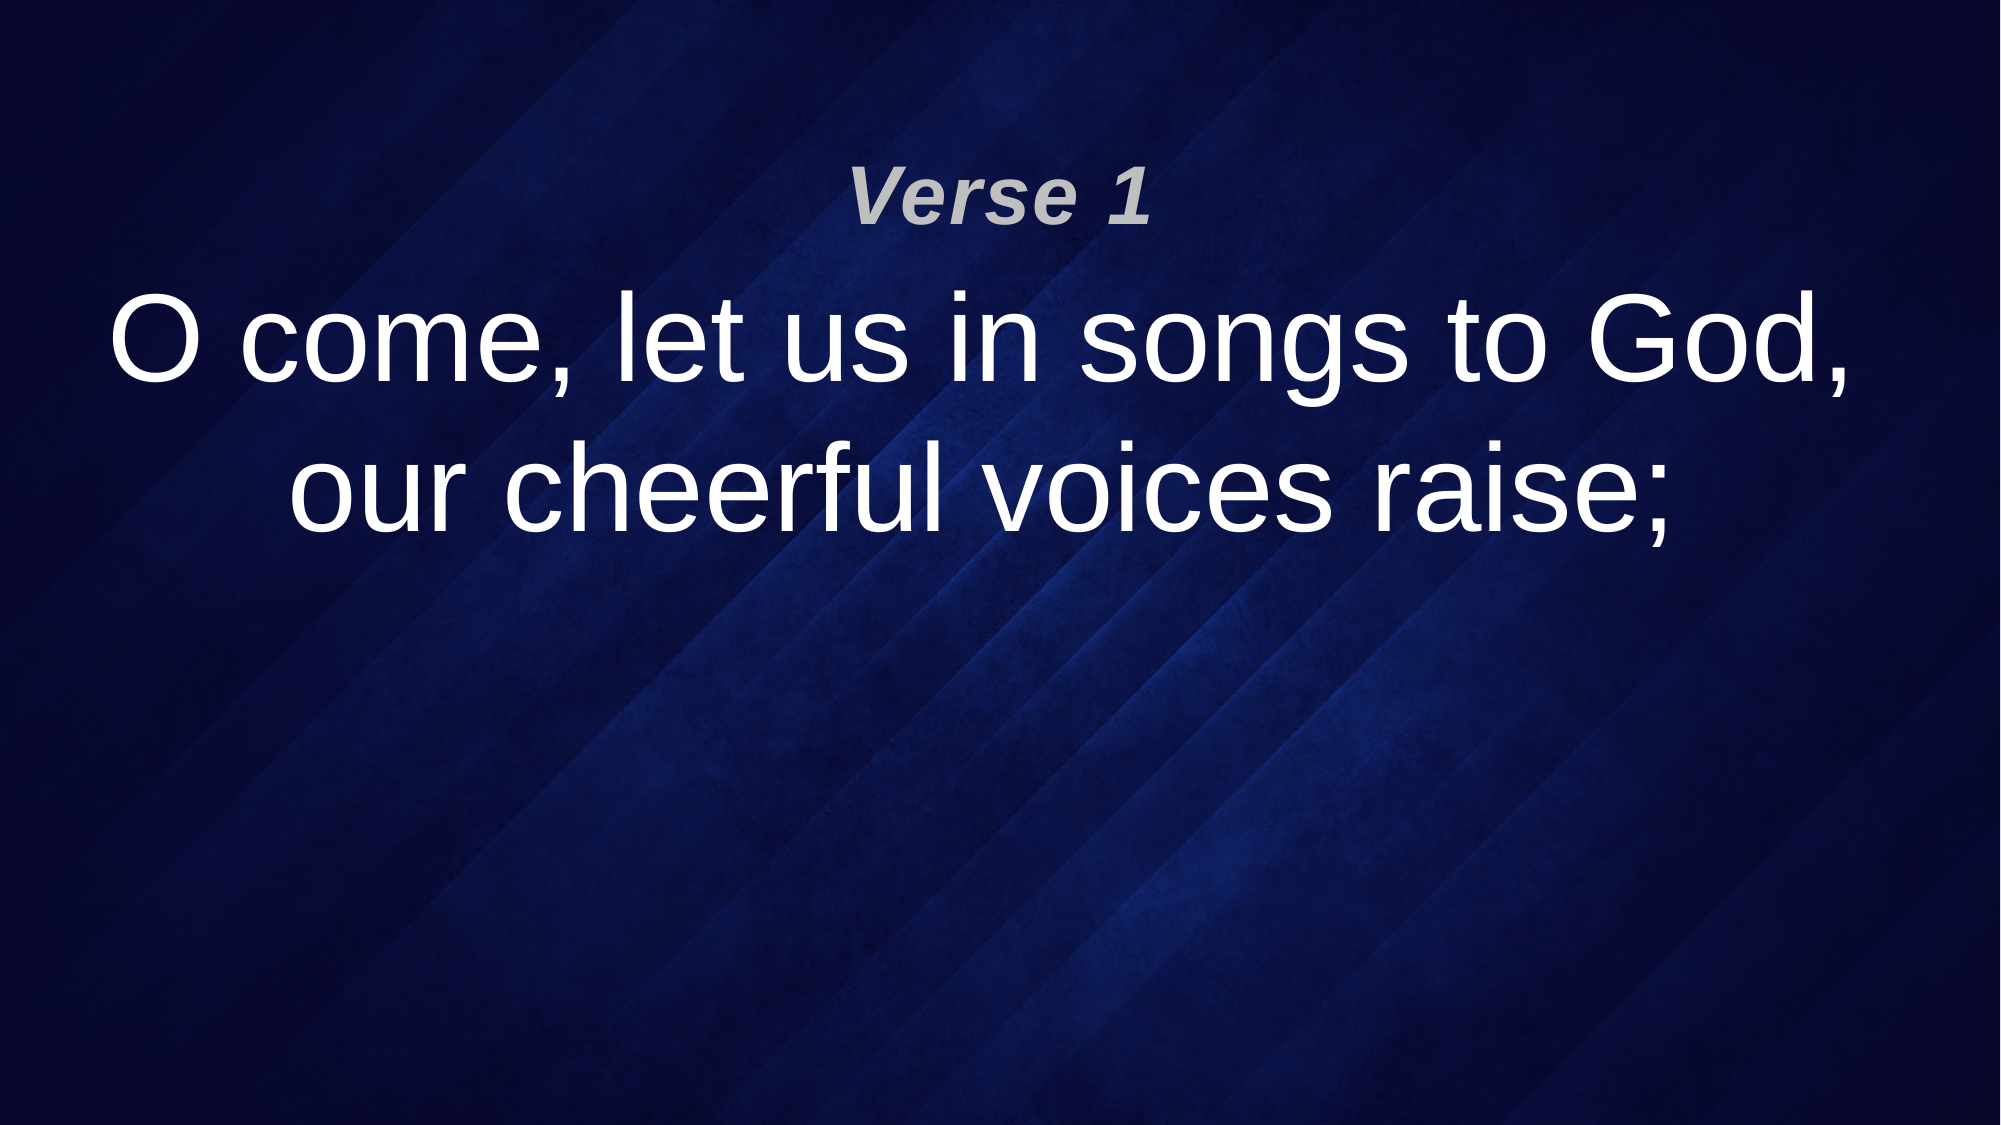

Verse 1
# O come, let us in songs to God, our cheerful voices raise;